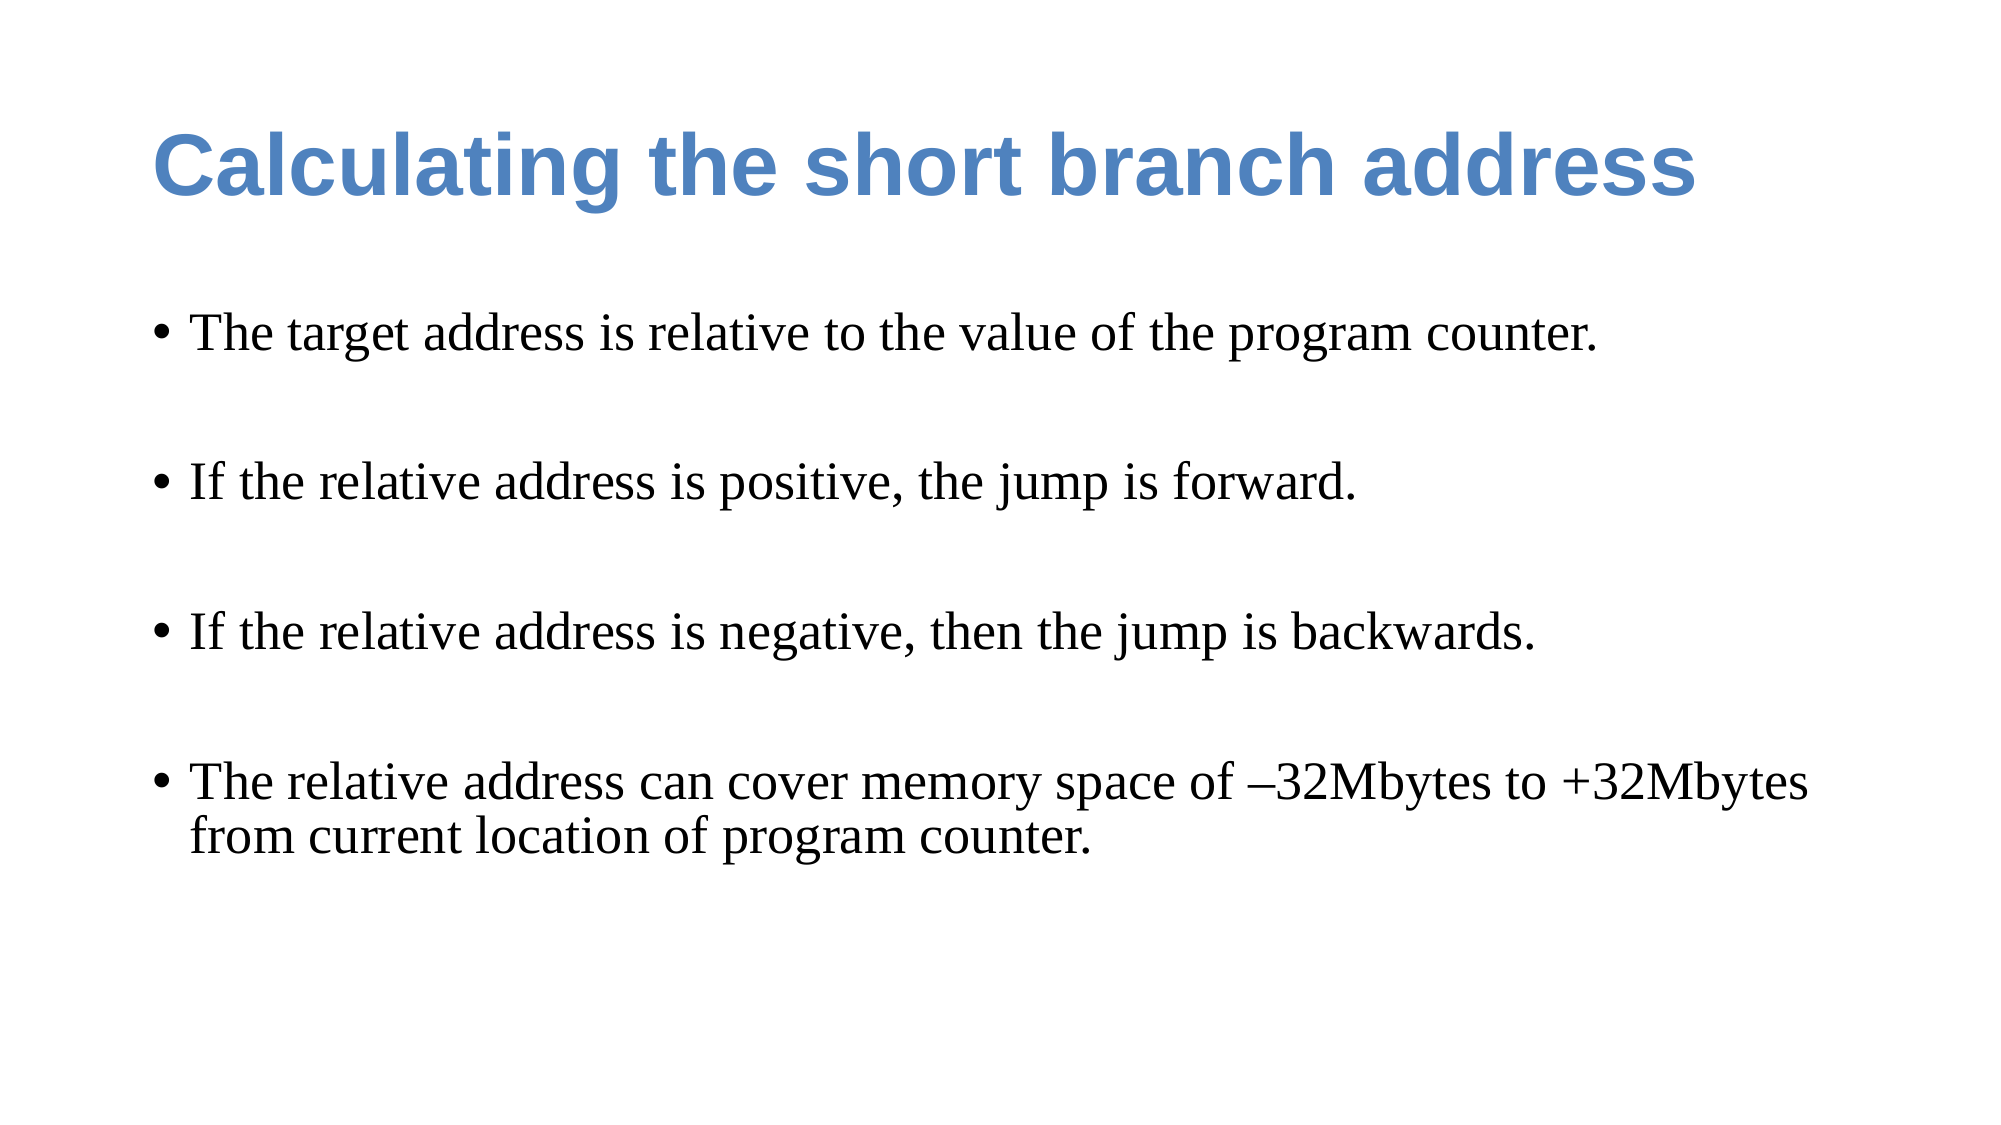

# Calculating the short branch address
The target address is relative to the value of the program counter.

If the relative address is positive, the jump is forward.

If the relative address is negative, then the jump is backwards.

The relative address can cover memory space of –32Mbytes to +32Mbytes from current location of program counter.